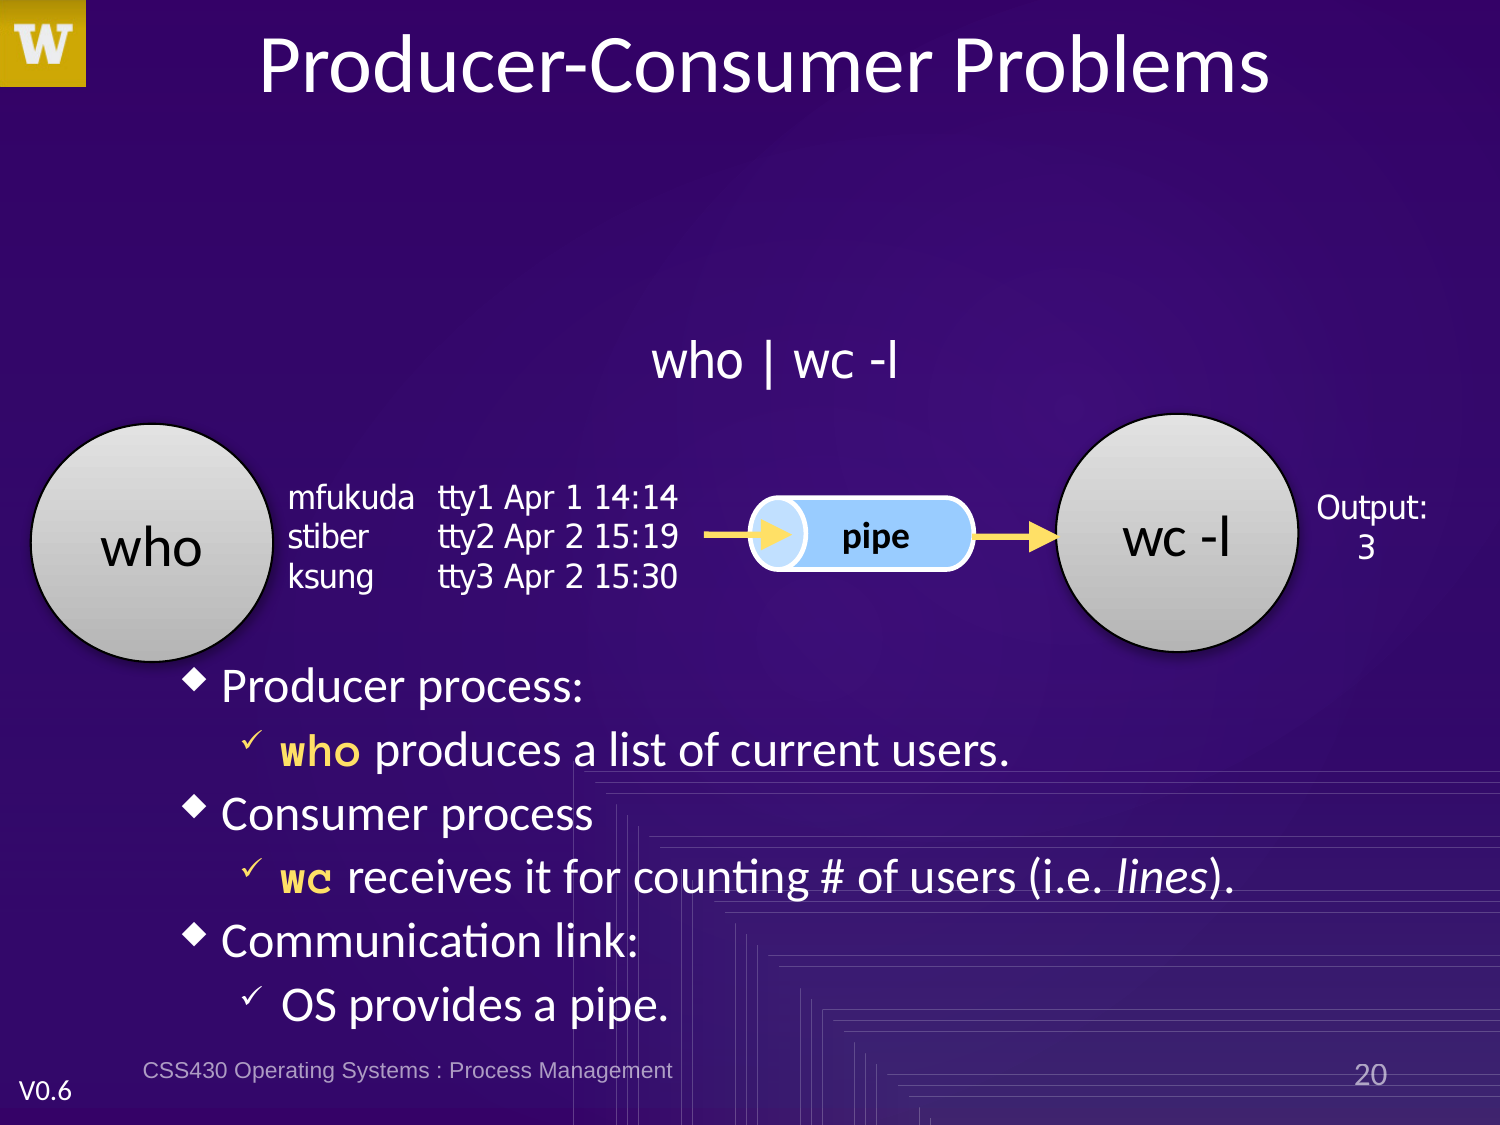

# Producer-Consumer Problems
who | wc -l
wc -l
pipe
who
mfukuda	tty1 Apr 1 14:14
stiber	tty2 Apr 2 15:19
ksung	tty3 Apr 2 15:30
Output:
    3

Producer process:
who produces a list of current users.
Consumer process
wc receives it for counting # of users (i.e. lines).
Communication link:
OS provides a pipe.
CSS430 Operating Systems : Process Management
20